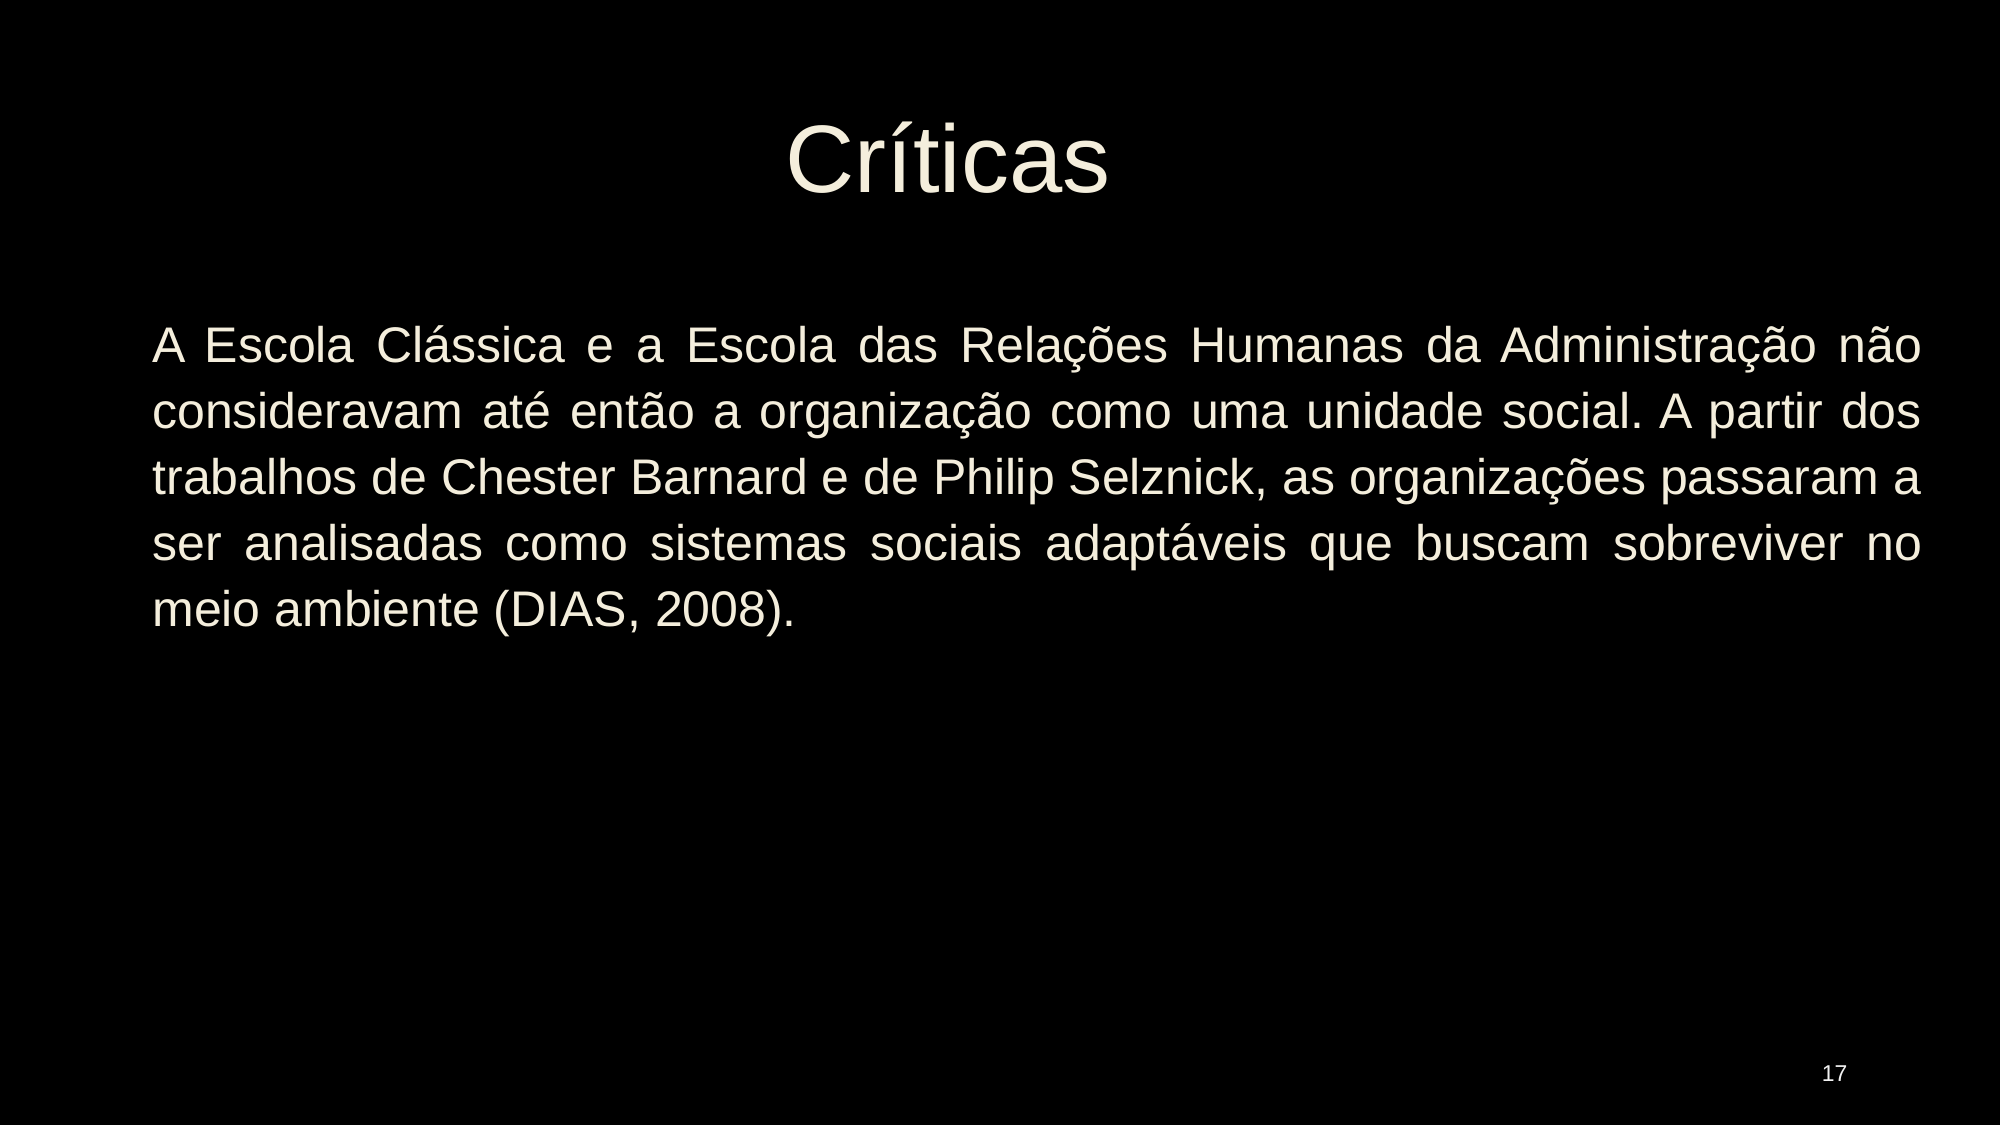

# Críticas
A Escola Clássica e a Escola das Relações Humanas da Administração não consideravam até então a organização como uma unidade social. A partir dos trabalhos de Chester Barnard e de Philip Selznick, as organizações passaram a ser analisadas como sistemas sociais adaptáveis que buscam sobreviver no meio ambiente (DIAS, 2008).
17